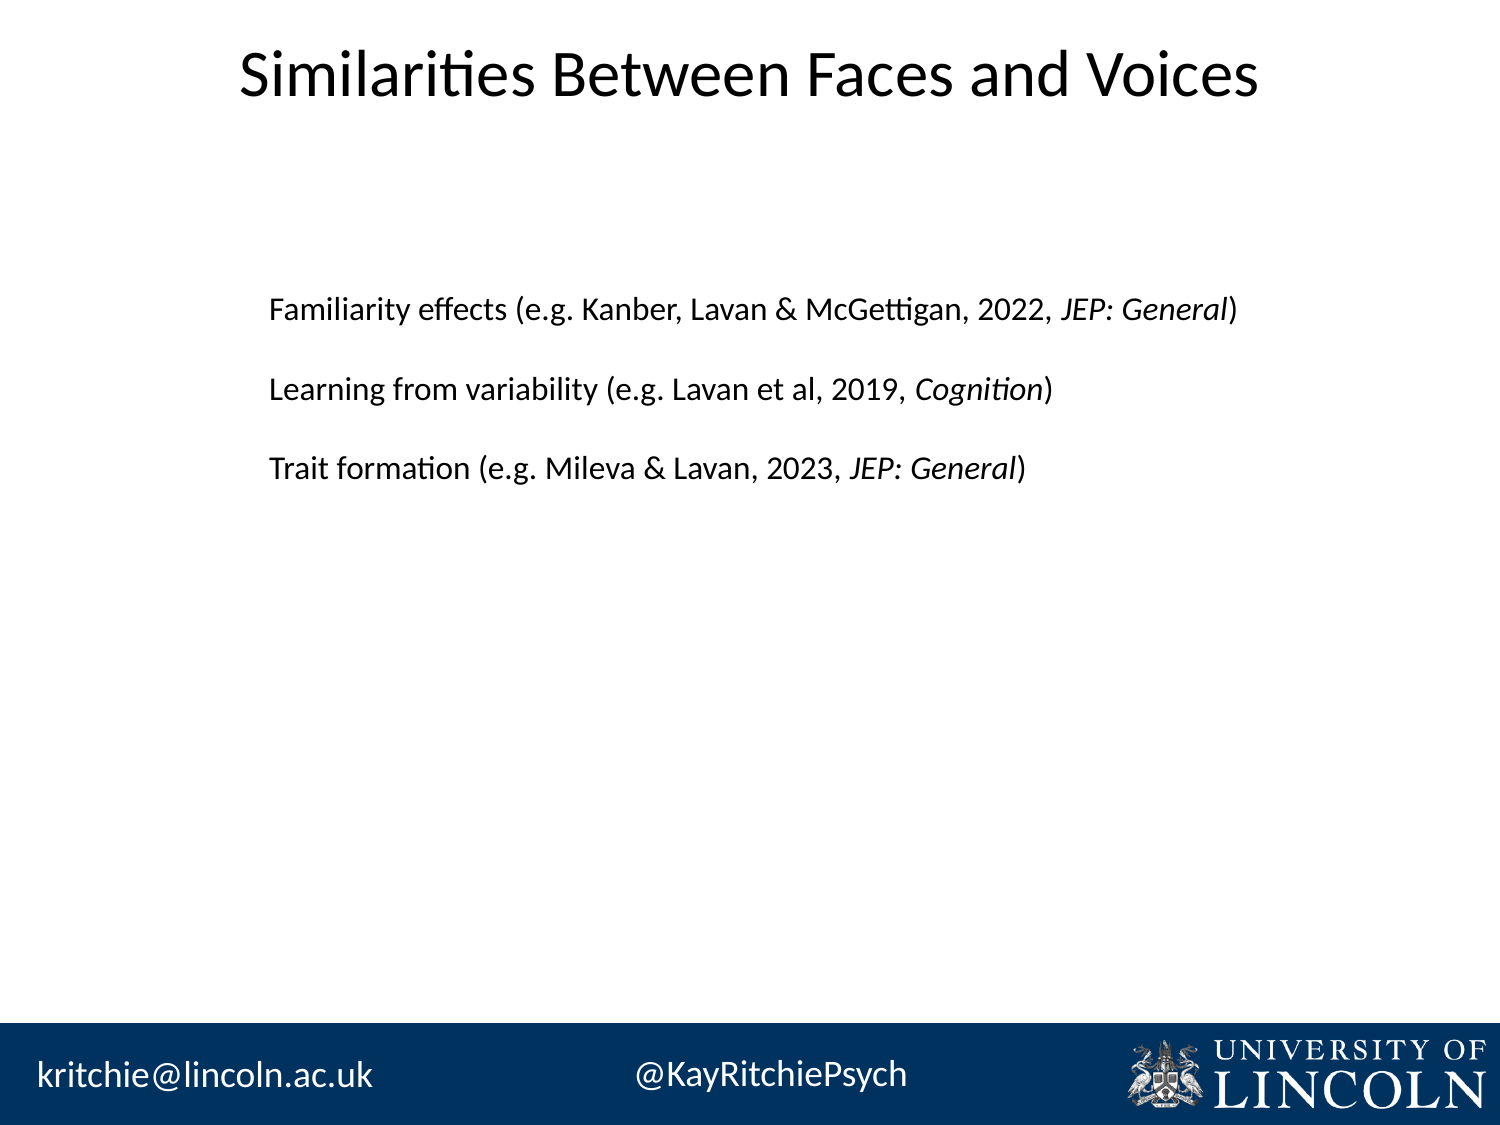

# Similarities Between Faces and Voices
Familiarity effects (e.g. Kanber, Lavan & McGettigan, 2022, JEP: General)

Learning from variability (e.g. Lavan et al, 2019, Cognition)

Trait formation (e.g. Mileva & Lavan, 2023, JEP: General)

@KayRitchiePsych
kritchie@lincoln.ac.uk